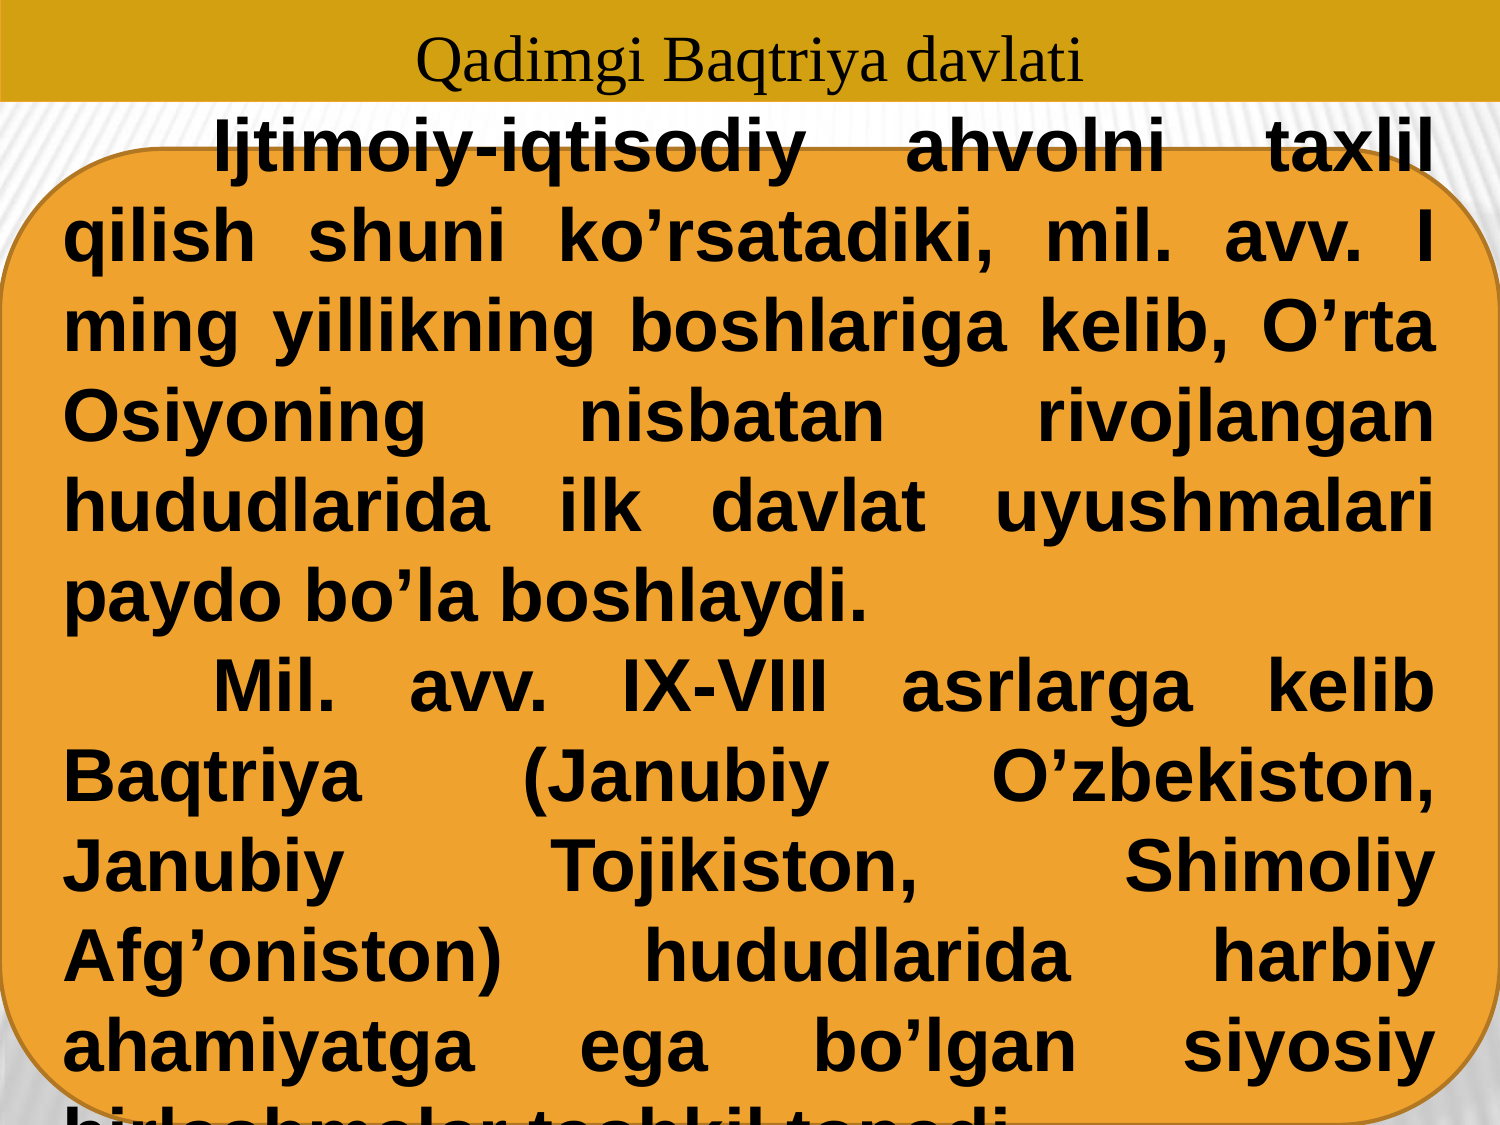

Qadimgi Baqtriya davlati
	Ijtimoiy-iqtisodiy ahvolni taxlil qilish shuni ko’rsatadiki, mil. avv. I ming yillikning boshlariga kelib, O’rta Osiyoning nisbatan rivojlangan hududlarida ilk davlat uyushmalari paydo bo’la boshlaydi.
	Mil. avv. IX-VIII asrlarga kelib Baqtriya (Janubiy O’zbekiston, Janubiy Tojikiston, Shimoliy Afg’oniston) hududlarida harbiy ahamiyatga ega bo’lgan siyosiy birlashmalar tashkil topadi.